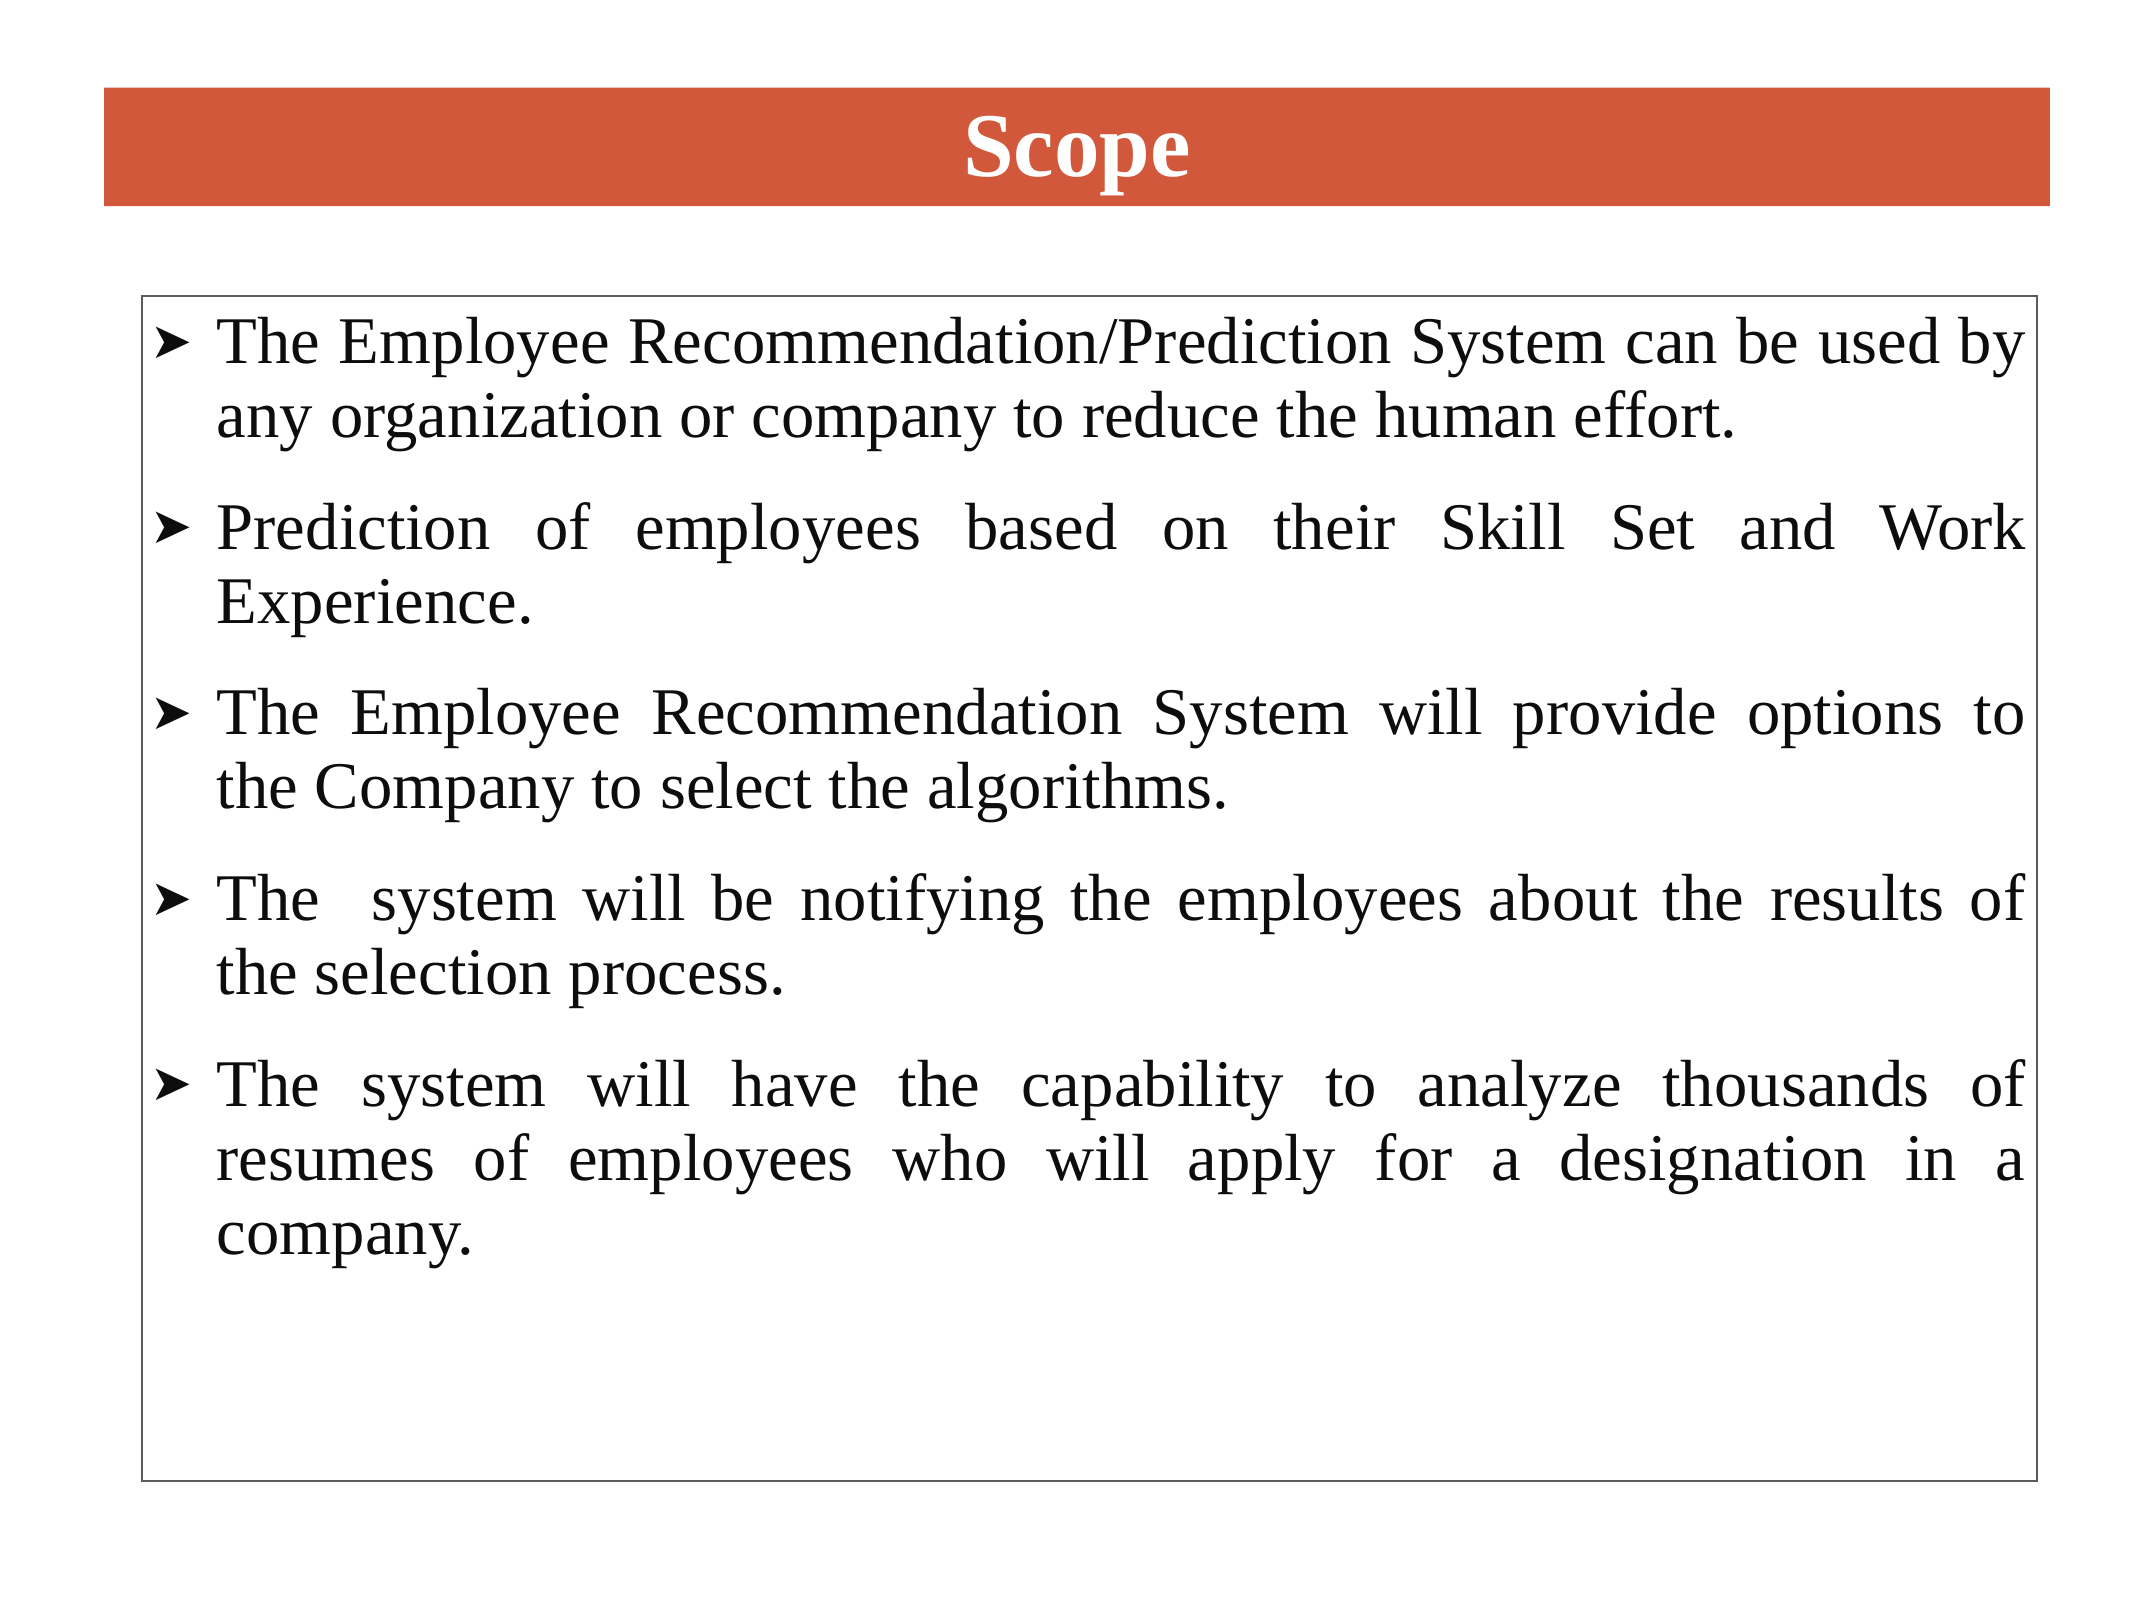

Scope
# EMPLOYEE RECOMMENDATION System

The Employee Recommendation/Prediction System can be used by any organization or company to reduce the human effort.
Prediction of employees based on their Skill Set and Work Experience.
The Employee Recommendation System will provide options to the Company to select the algorithms.
The  system will be notifying the employees about the results of the selection process.
The system will have the capability to analyze thousands of resumes of employees who will apply for a designation in a company.